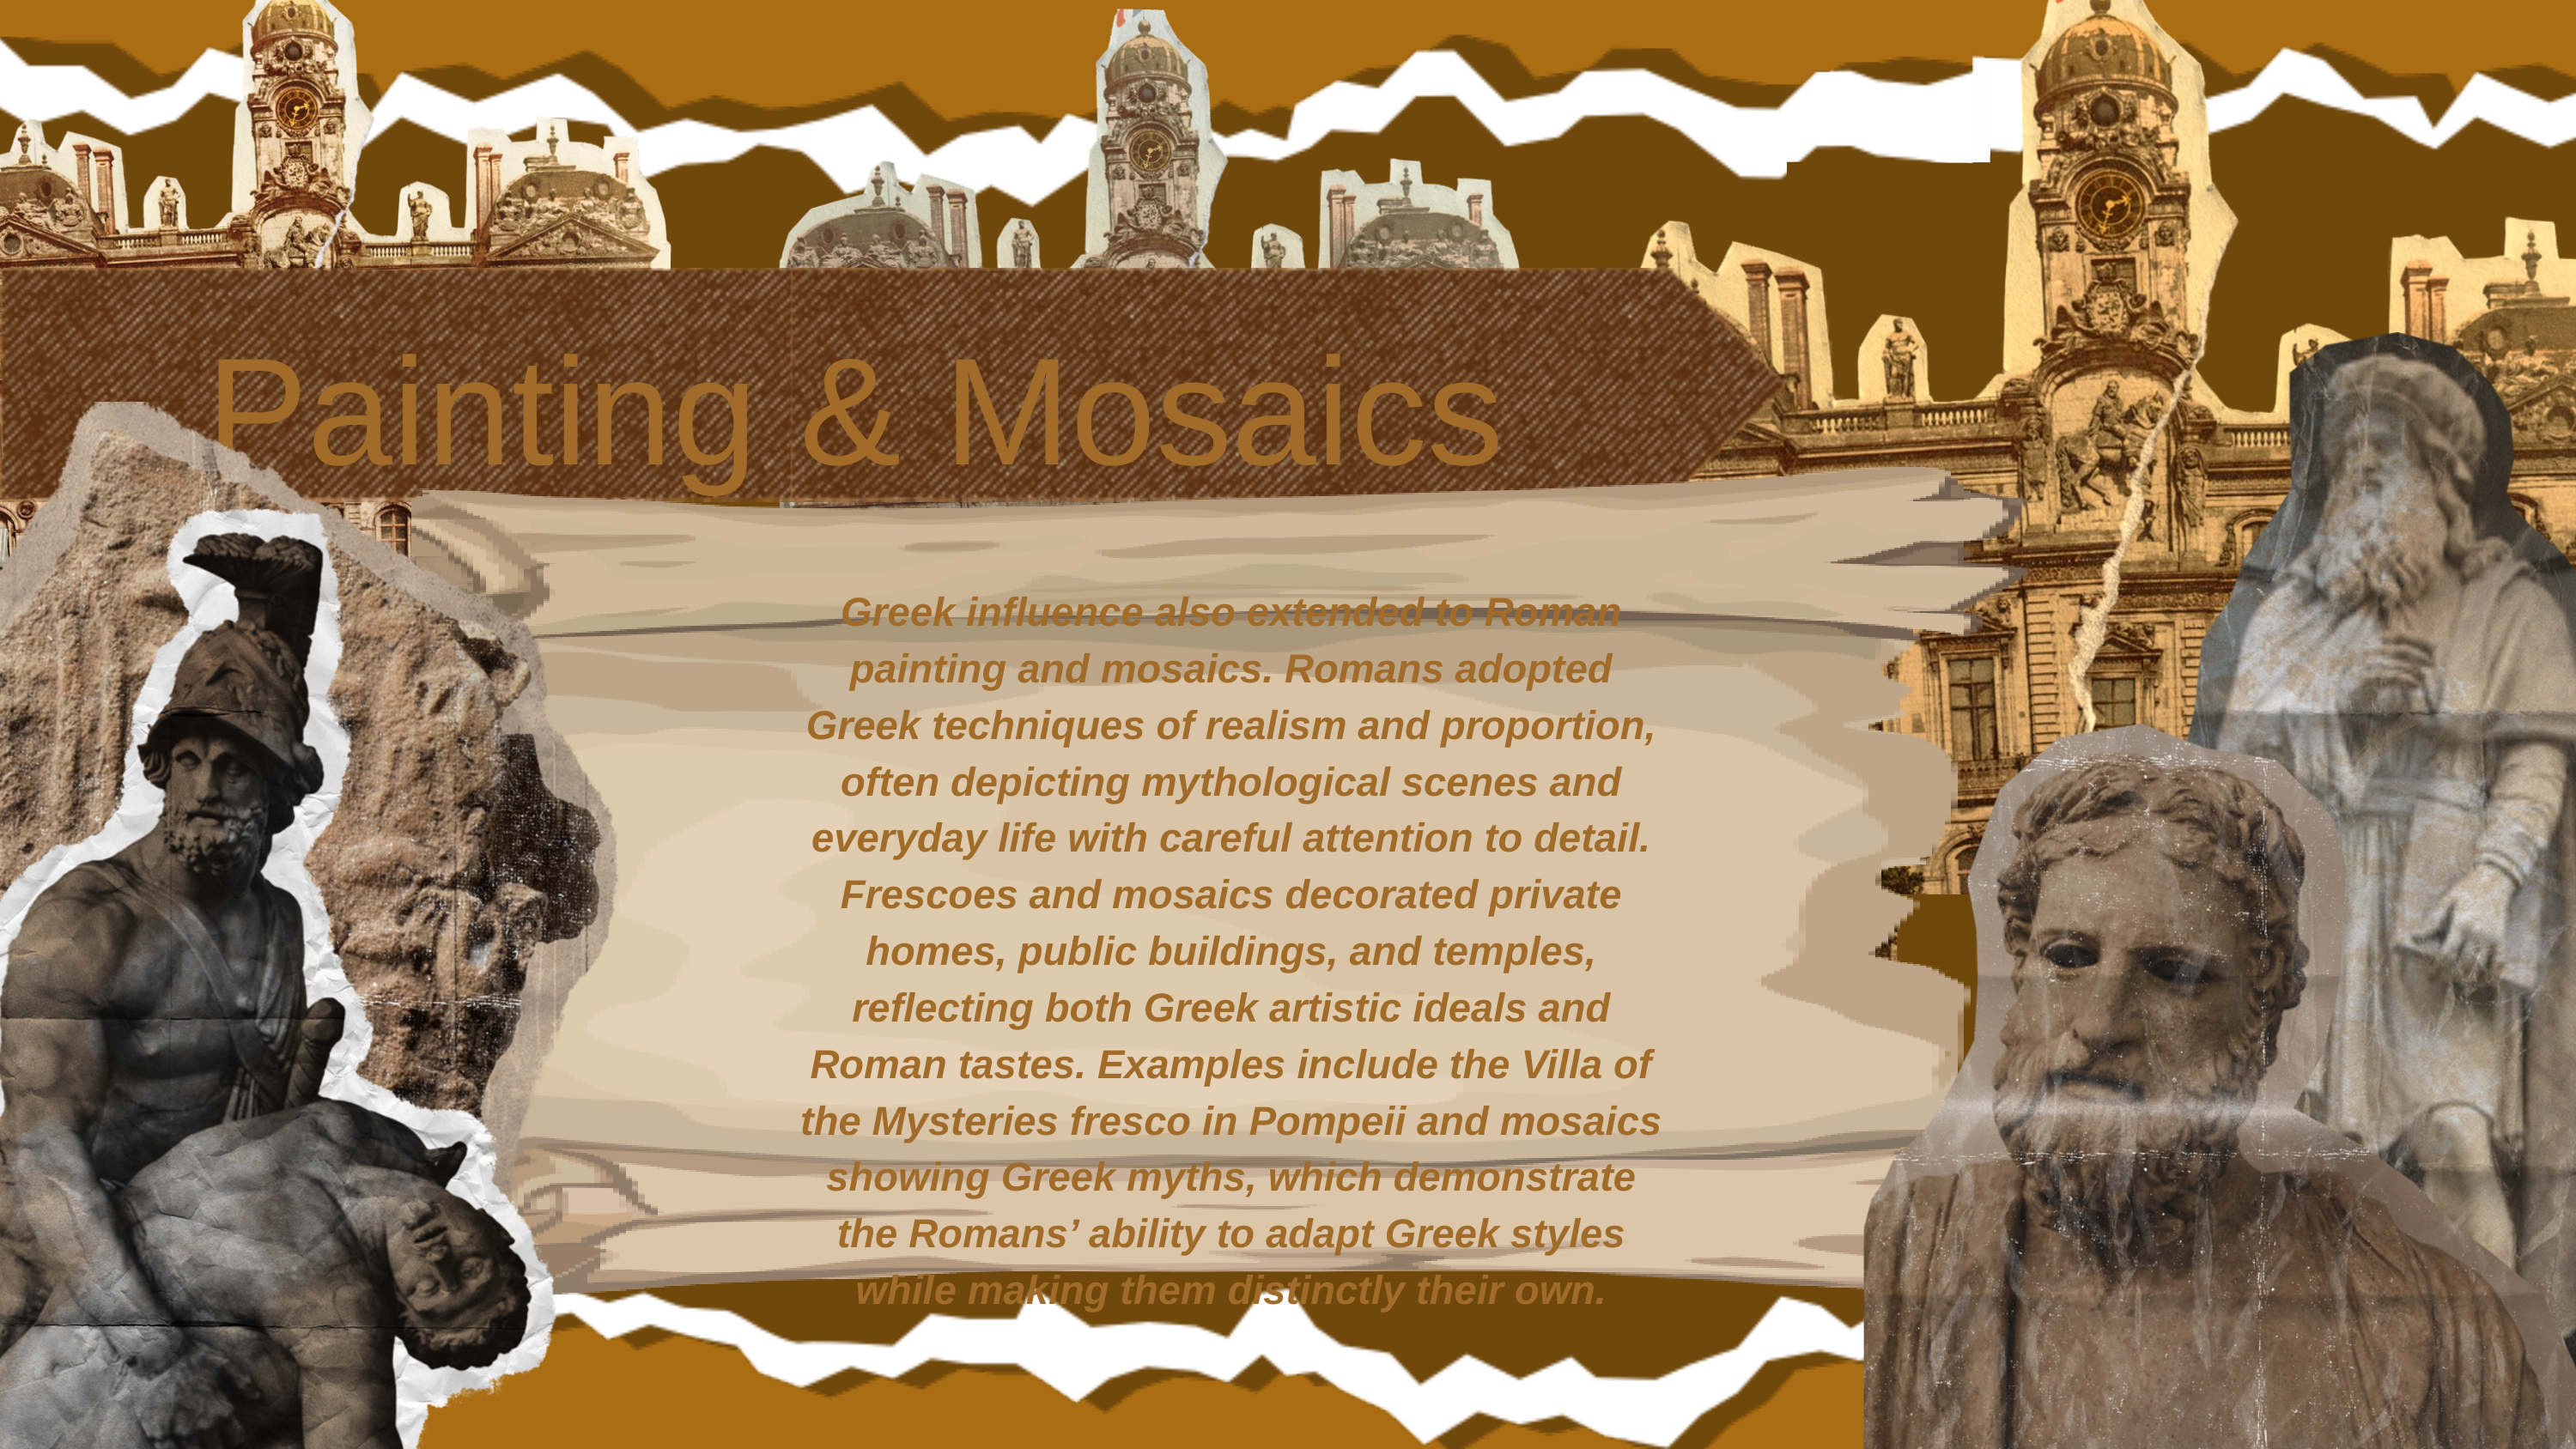

Painting & Mosaics

Greek influence also extended to Roman painting and mosaics. Romans adopted Greek techniques of realism and proportion, often depicting mythological scenes and everyday life with careful attention to detail. Frescoes and mosaics decorated private homes, public buildings, and temples, reflecting both Greek artistic ideals and Roman tastes. Examples include the Villa of the Mysteries fresco in Pompeii and mosaics showing Greek myths, which demonstrate the Romans’ ability to adapt Greek styles while making them distinctly their own.